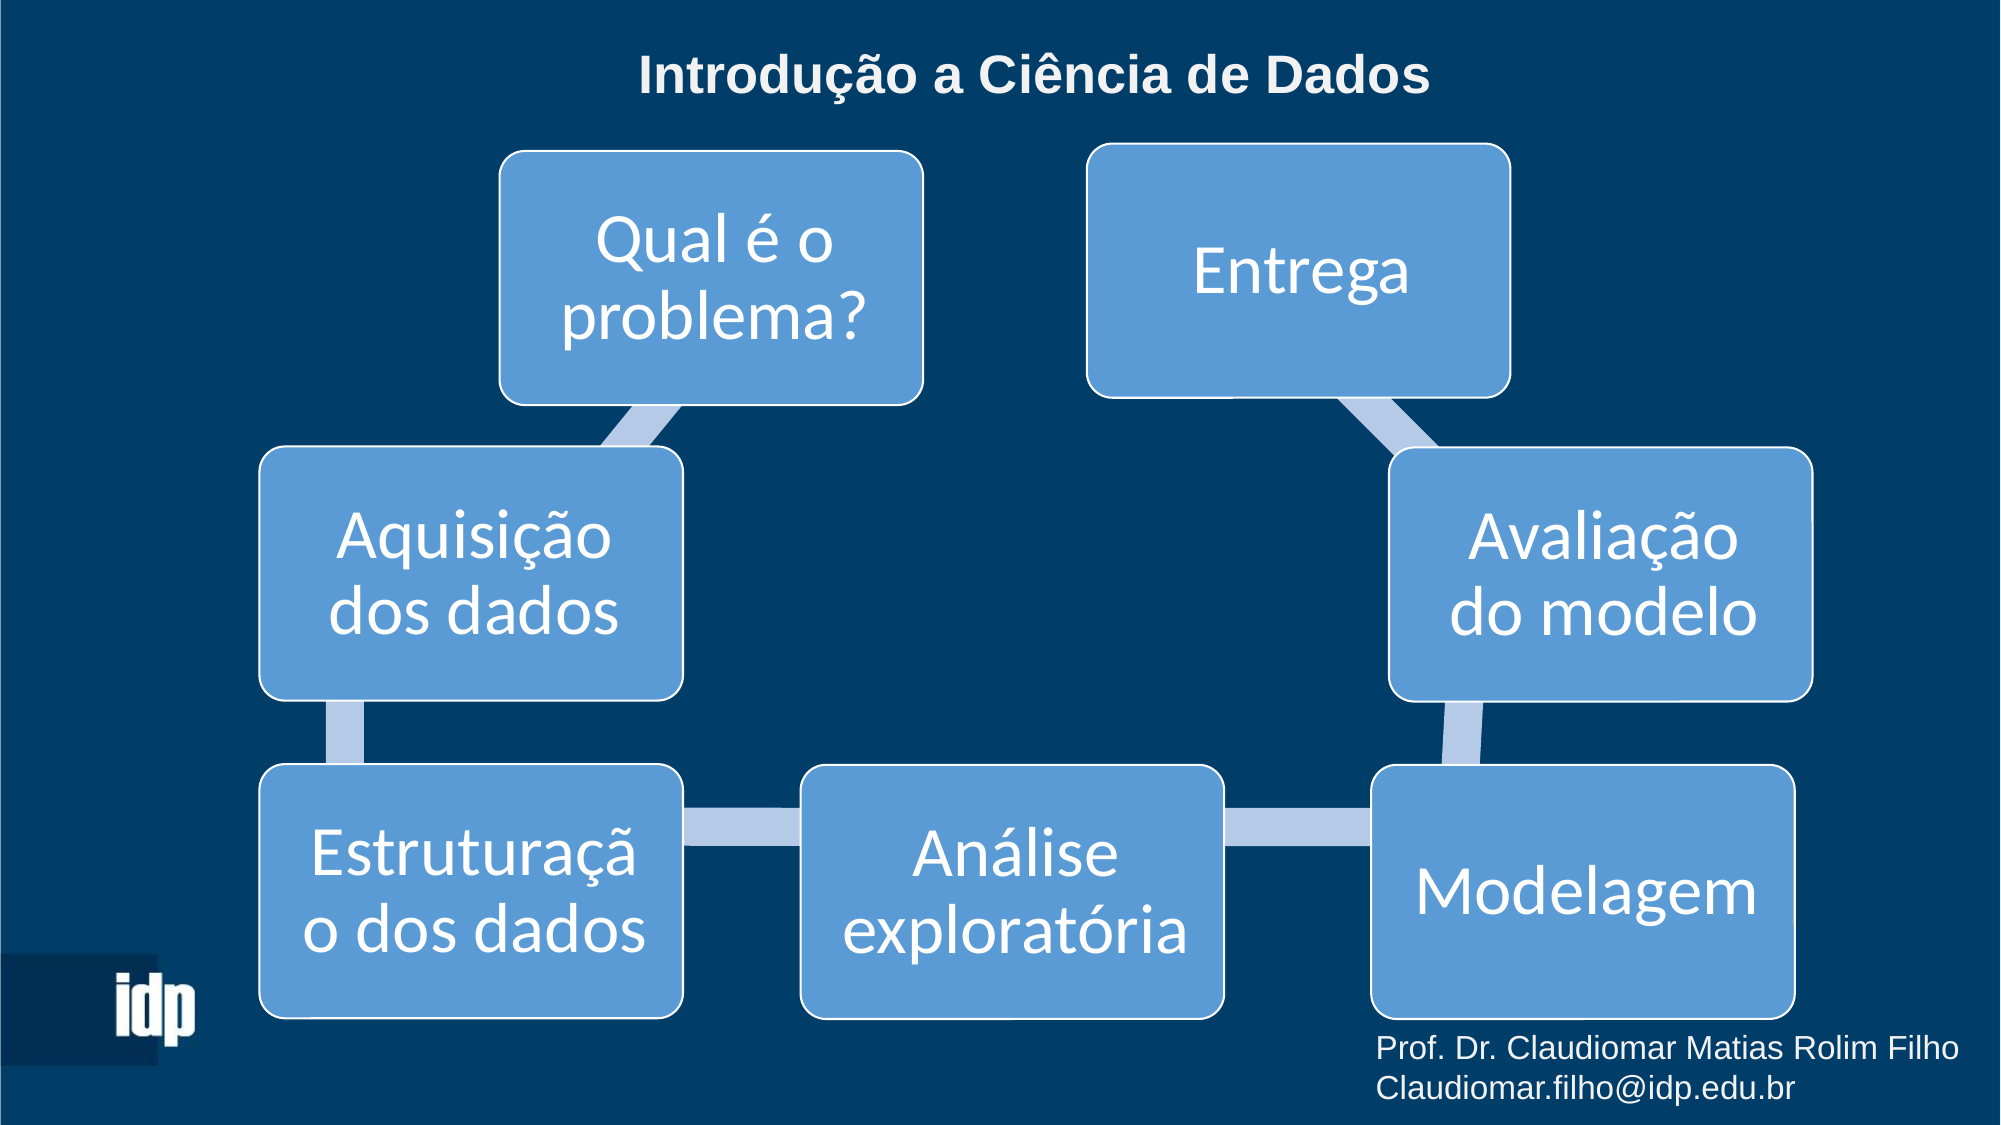

Introdução a Ciência de Dados
Qual é o problema?
Aquisição dos dados
Estruturação dos dados
Análise exploratória
Modelagem
Avaliação do modelo
Entrega

Prof. Dr. Claudiomar Matias Rolim Filho
Claudiomar.filho@idp.edu.br